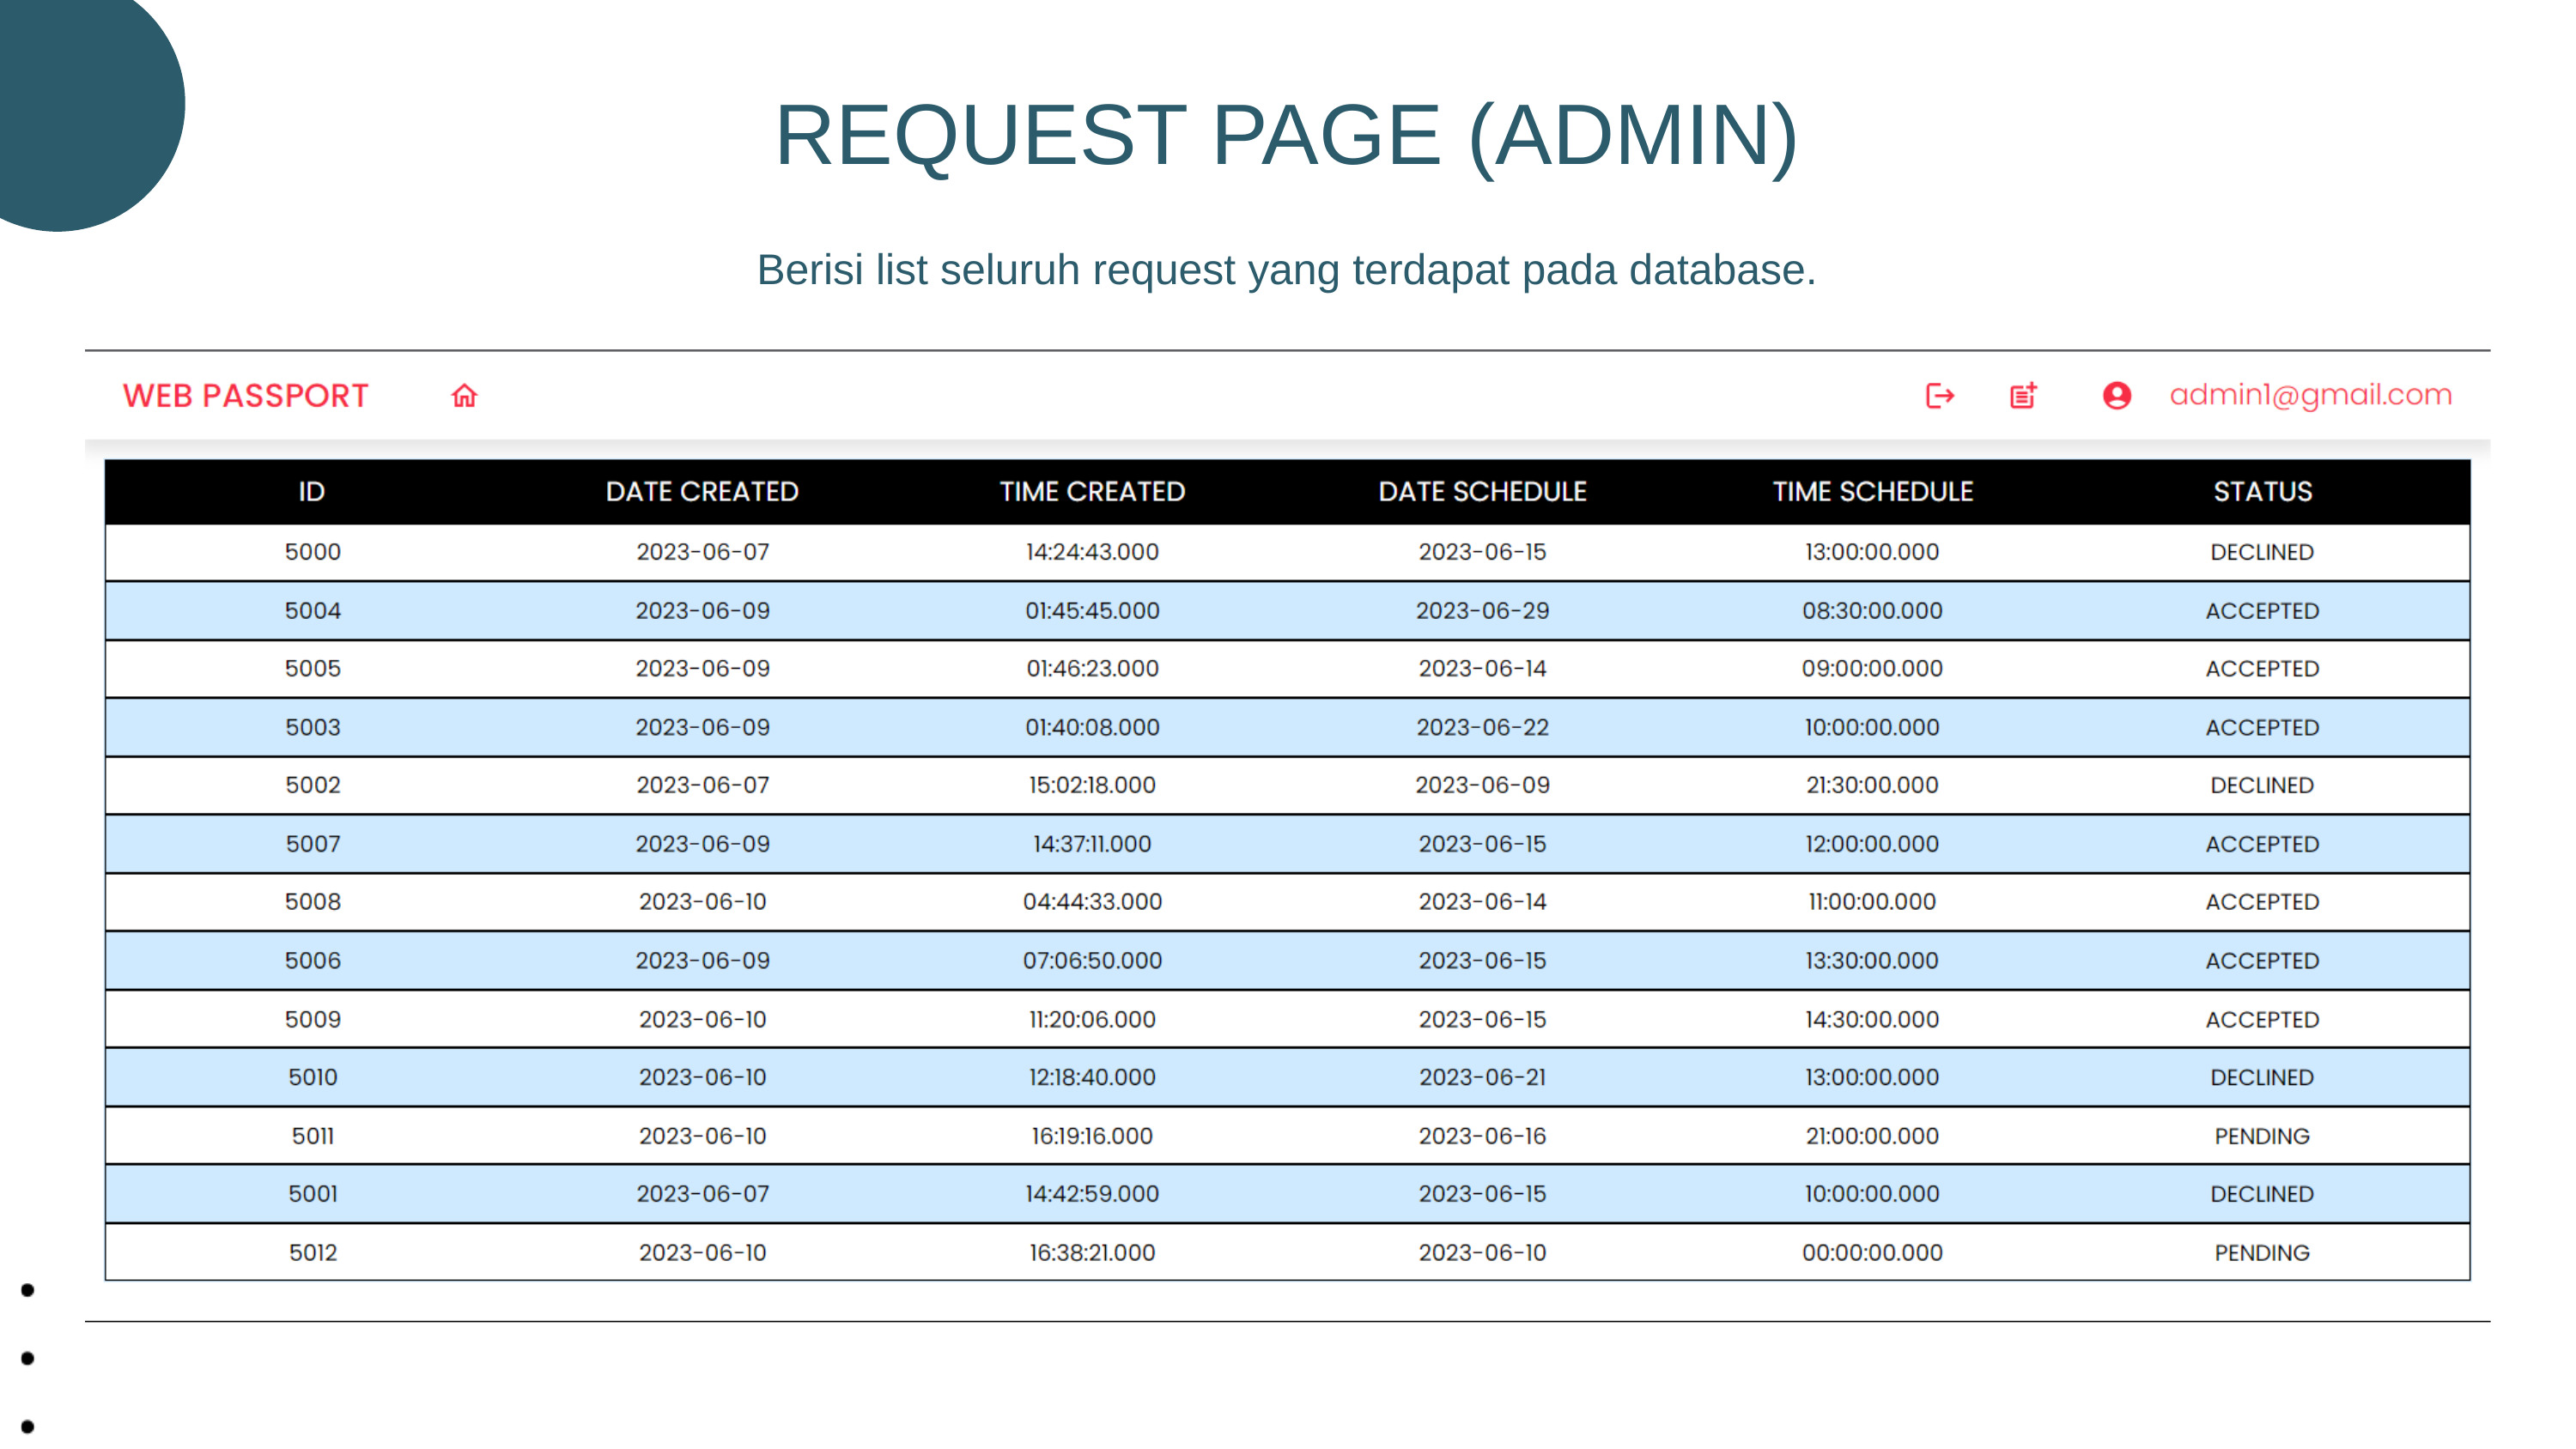

REQUEST PAGE (ADMIN)
Berisi list seluruh request yang terdapat pada database.